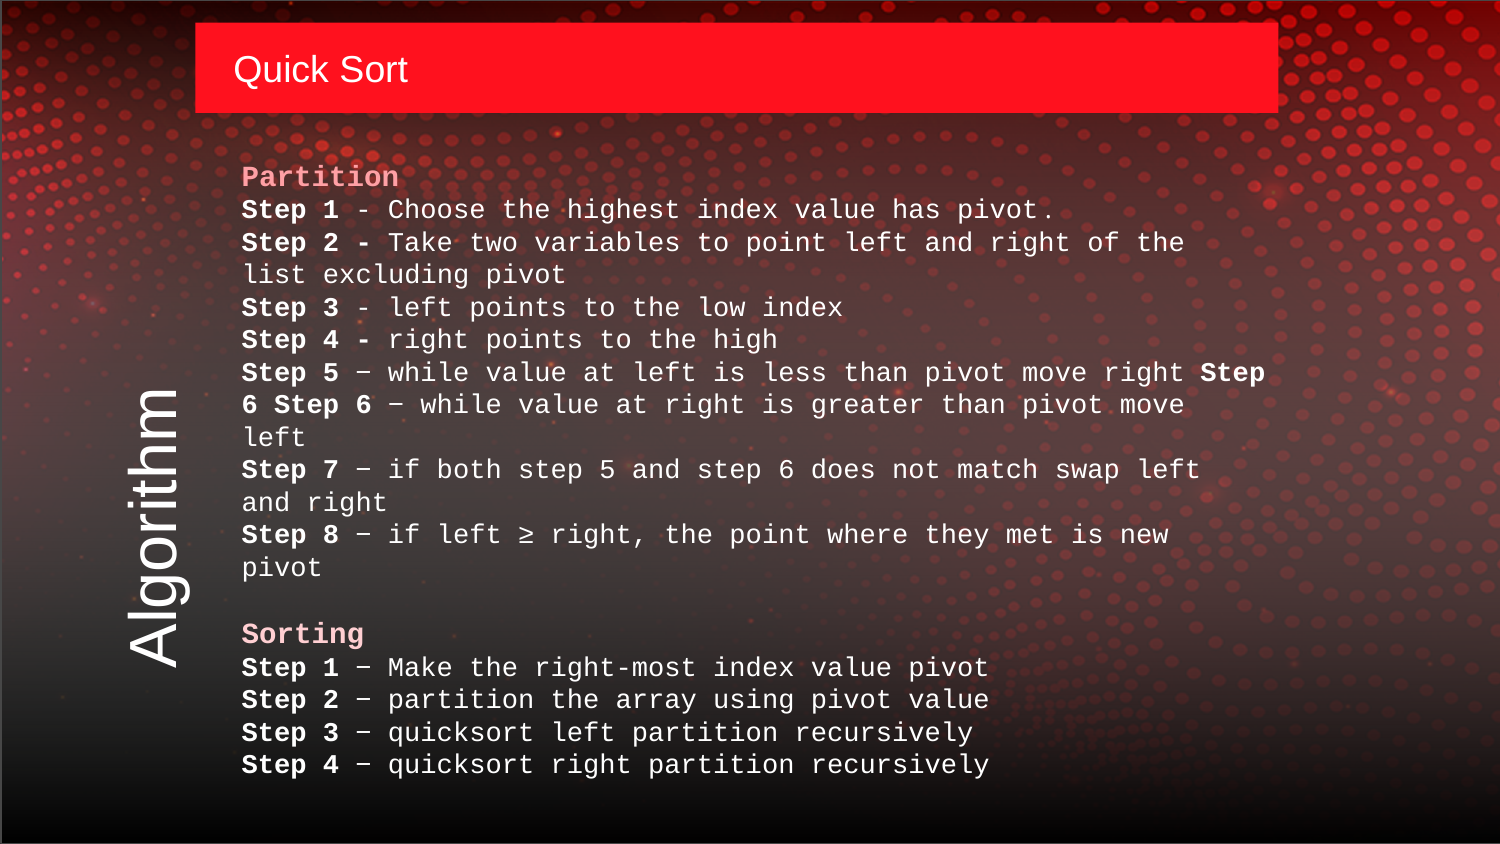

Quick Sort
Partition
Step 1 - Choose the highest index value has pivot .
Step 2 - Take two variables to point left and right of the 	list excluding pivot
Step 3 - left points to the low index
Step 4 - right points to the high
Step 5 − while value at left is less than pivot move right Step 6 Step 6 − while value at right is greater than pivot move 	left
Step 7 − if both step 5 and step 6 does not match swap left 	and right
Step 8 − if left ≥ right, the point where they met is new 	pivot

Sorting
Step 1 − Make the right-most index value pivot
Step 2 − partition the array using pivot value
Step 3 − quicksort left partition recursively
Step 4 − quicksort right partition recursively

# Algorithm